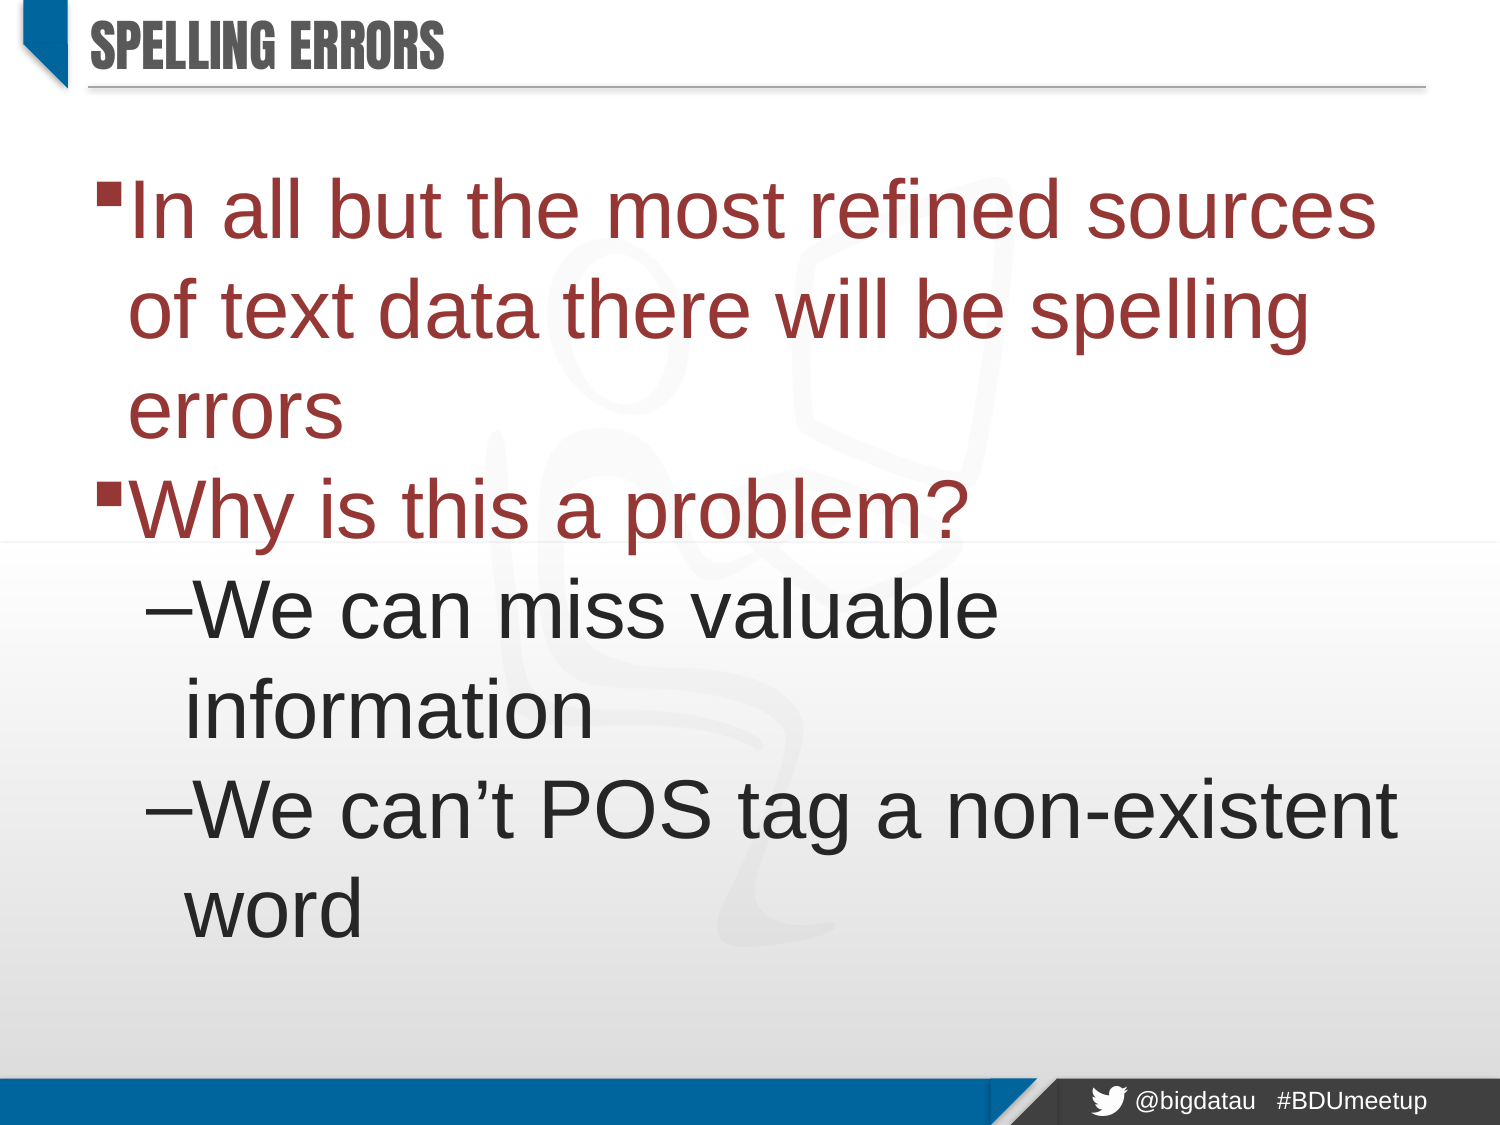

# Spelling Errors
In all but the most refined sources of text data there will be spelling errors
Why is this a problem?
We can miss valuable information
We can’t POS tag a non-existent word